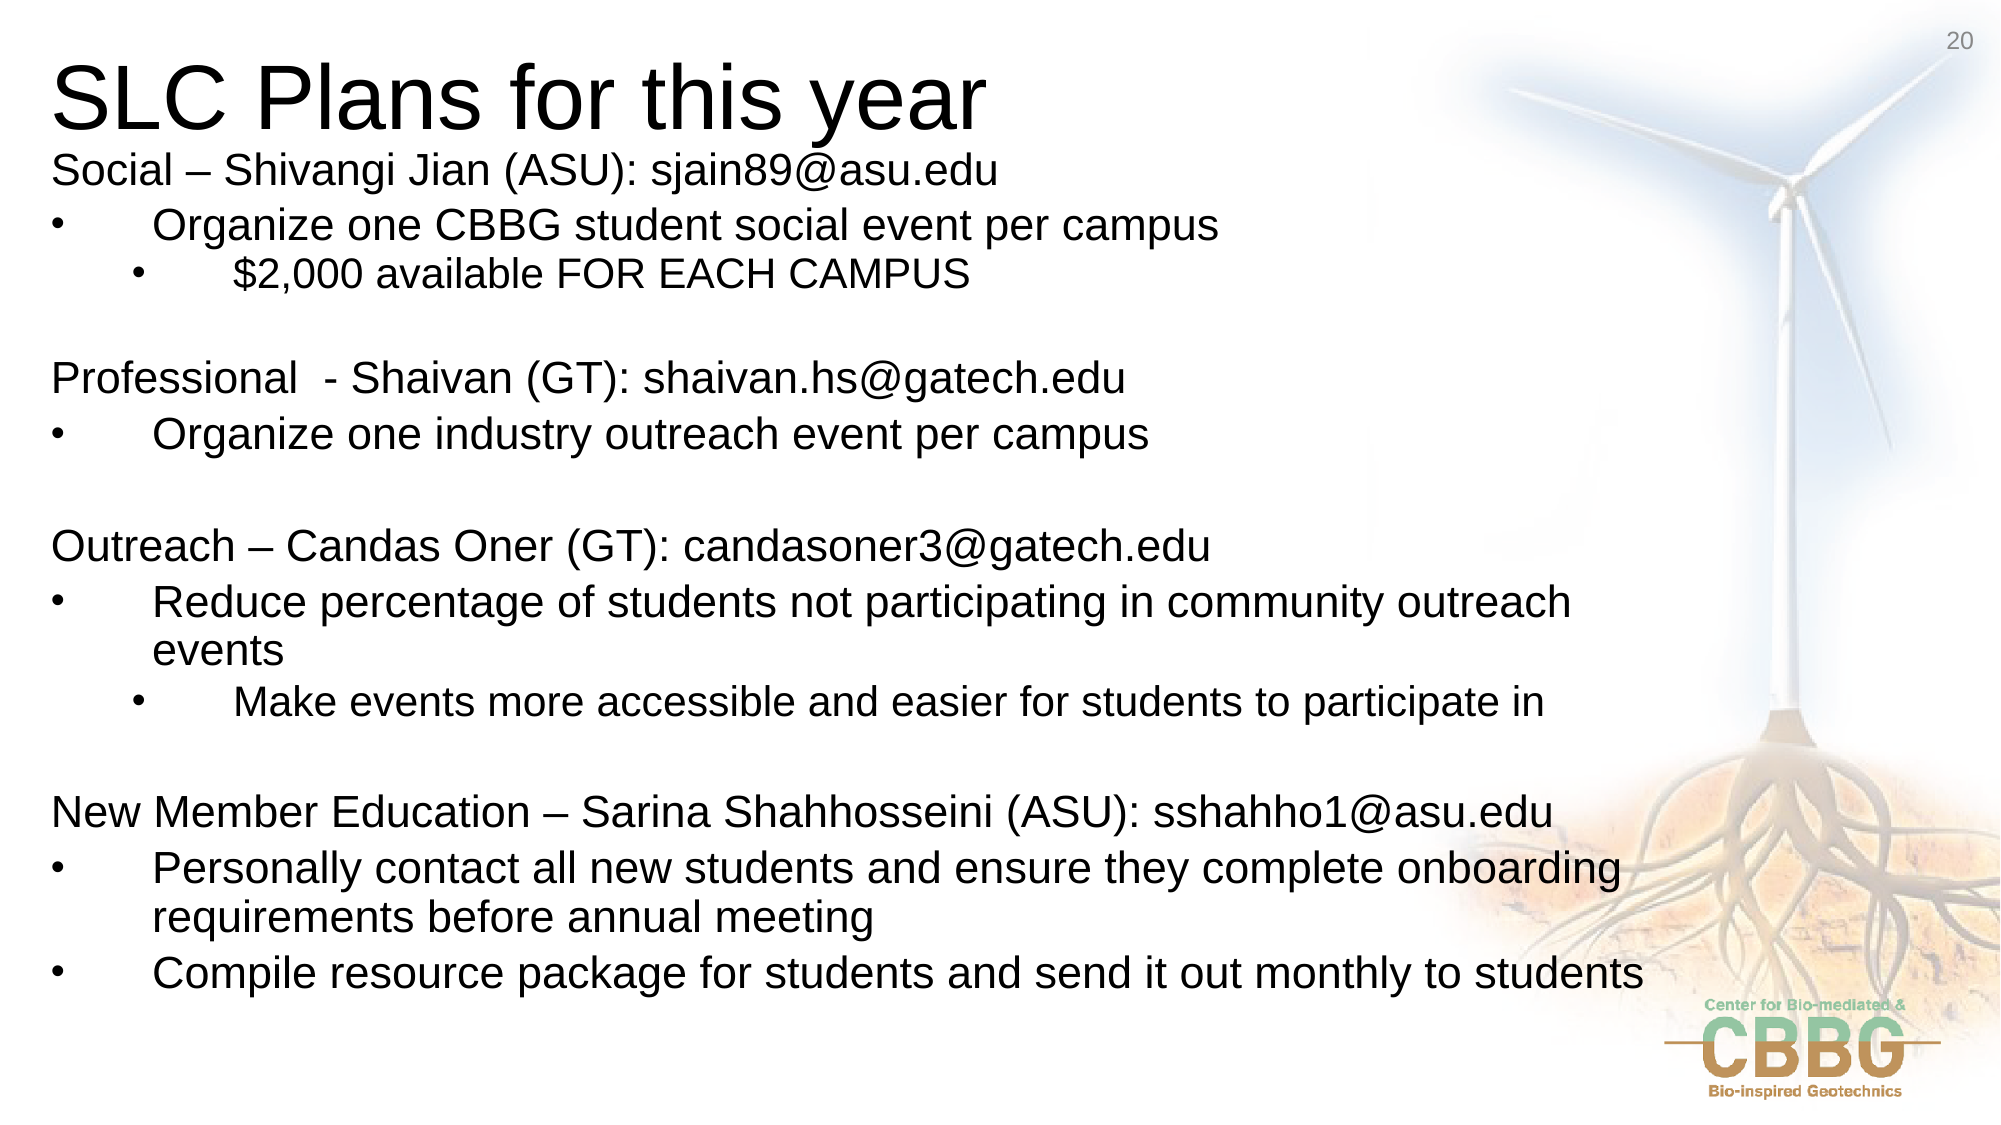

20
# SLC Plans for this year
Social – Shivangi Jian (ASU): sjain89@asu.edu
Organize one CBBG student social event per campus
$2,000 available FOR EACH CAMPUS

Professional  - Shaivan (GT): shaivan.hs@gatech.edu
Organize one industry outreach event per campus

Outreach – Candas Oner (GT): candasoner3@gatech.edu
Reduce percentage of students not participating in community outreach events
Make events more accessible and easier for students to participate in

New Member Education – Sarina Shahhosseini (ASU): sshahho1@asu.edu
Personally contact all new students and ensure they complete onboarding requirements before annual meeting
Compile resource package for students and send it out monthly to students